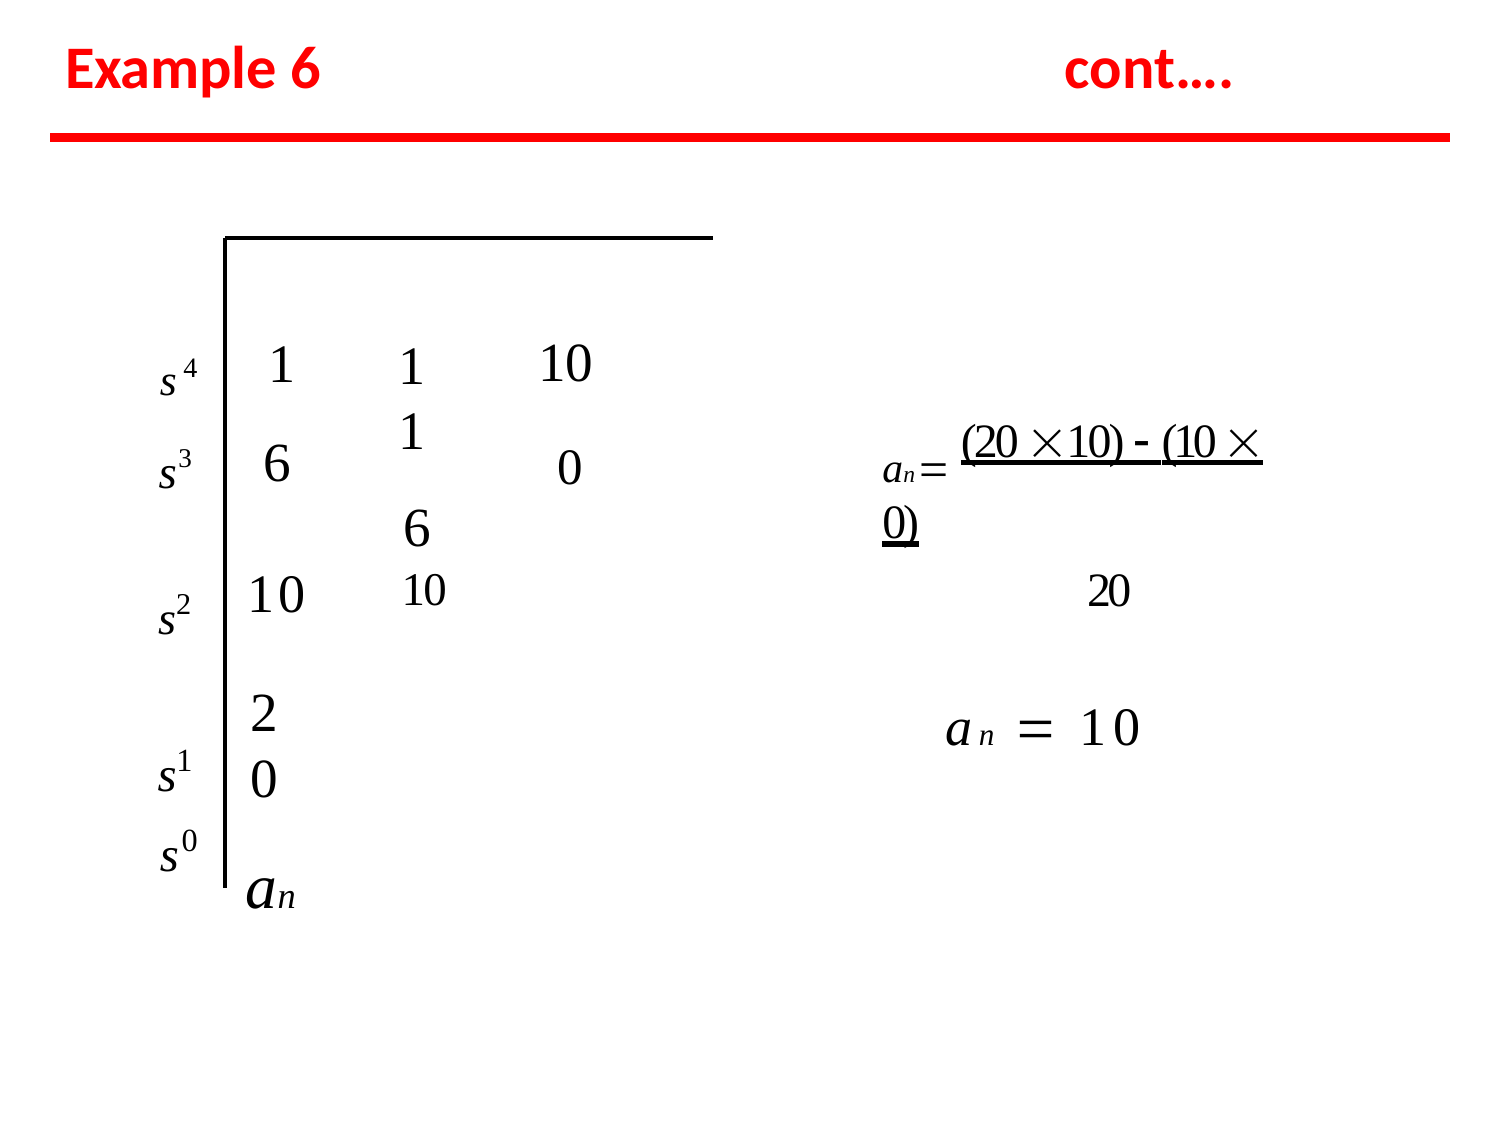

# Example 6
cont….

1
6
11
6
s4
10
0
an = (20 ×10) − (10 × 0)
20

an = 10
3
s
s2
s1
10
10
20
an
s0